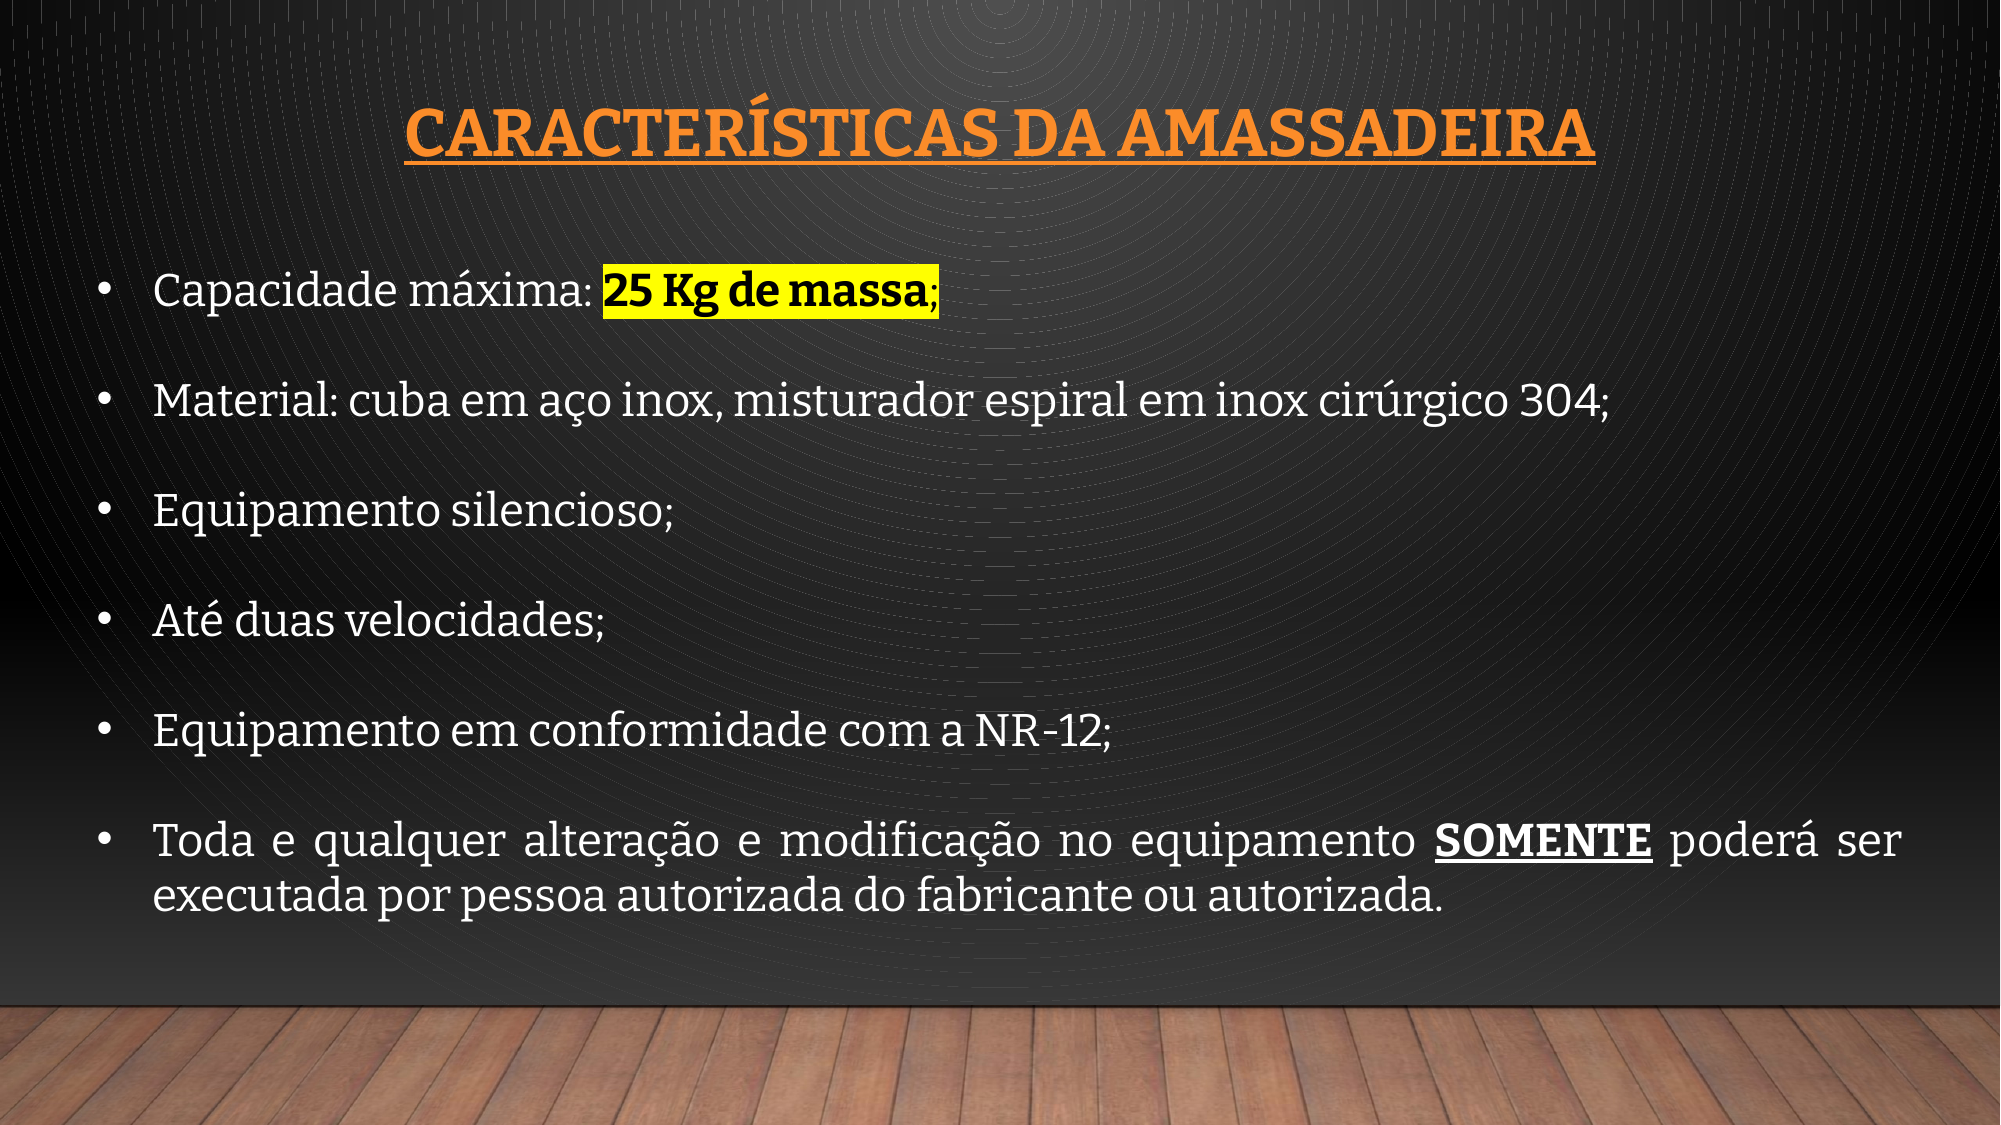

Características da amassadeira
Capacidade máxima: 25 Kg de massa;

Material: cuba em aço inox, misturador espiral em inox cirúrgico 304;

Equipamento silencioso;

Até duas velocidades;

Equipamento em conformidade com a NR-12;

Toda e qualquer alteração e modificação no equipamento SOMENTE poderá ser executada por pessoa autorizada do fabricante ou autorizada.